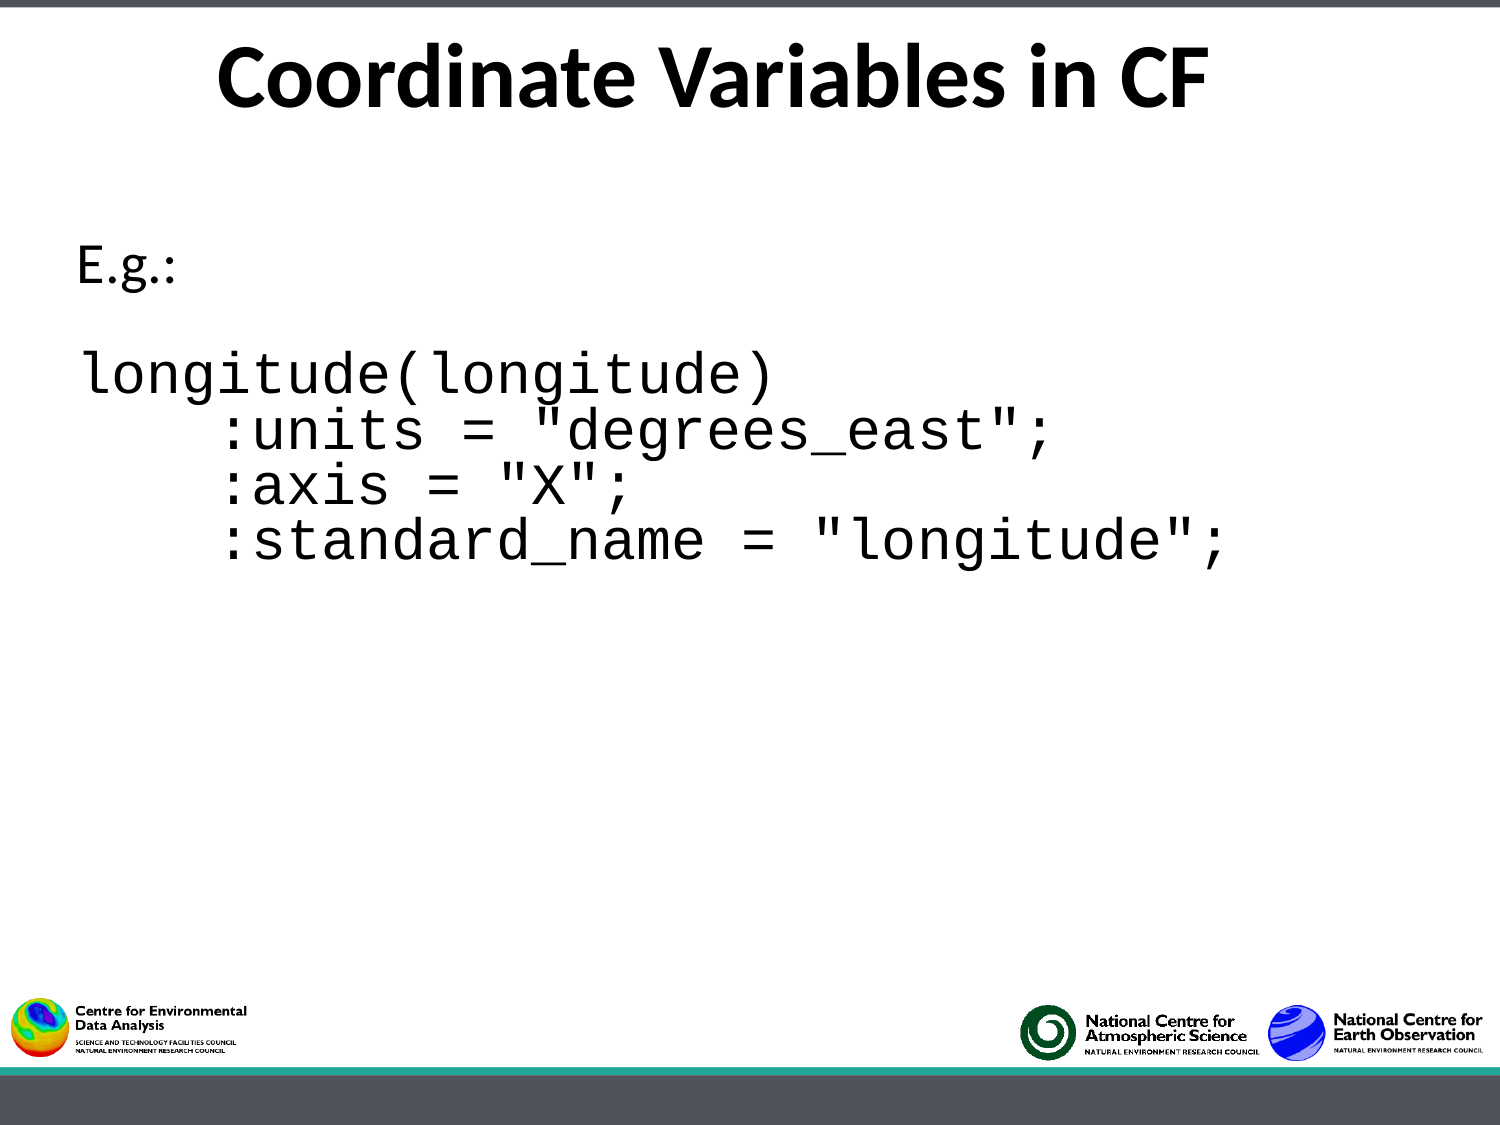

Coordinate Variables in CF
E.g.:

longitude(longitude)
    :units = "degrees_east";
    :axis = "X";
    :standard_name = "longitude";